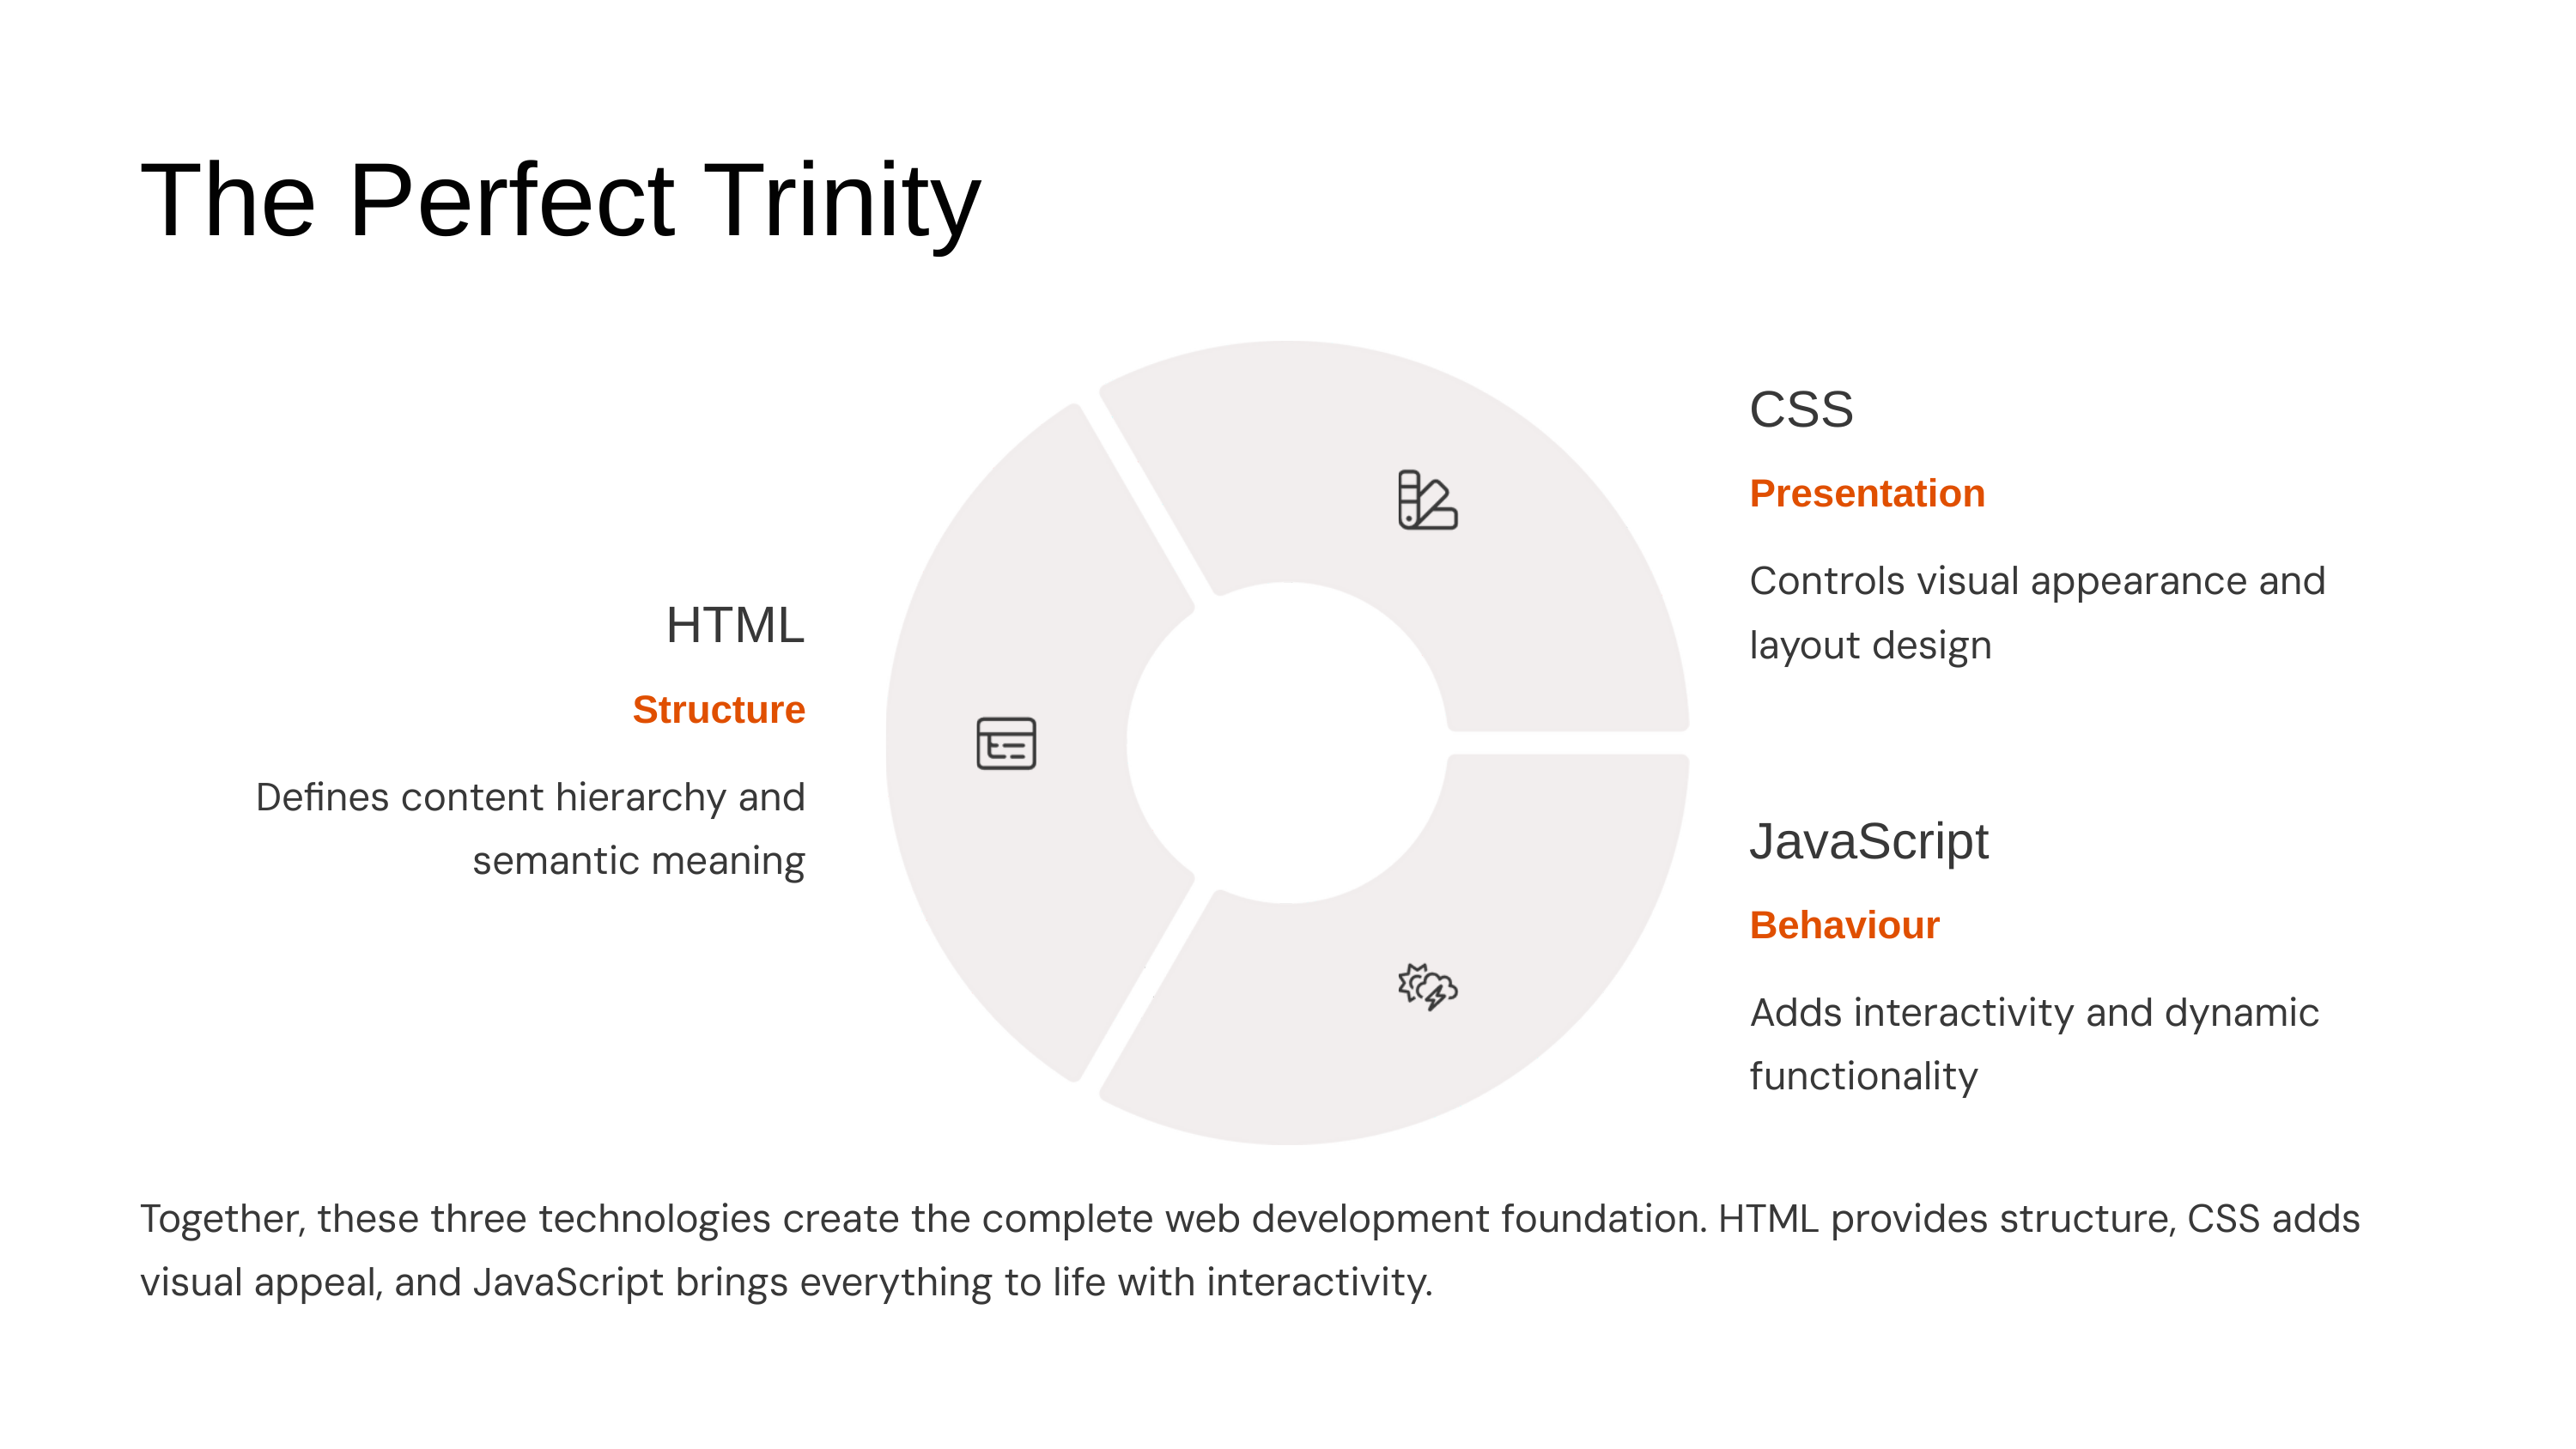

The Perfect Trinity

CSS
Presentation

Controls visual appearance and layout design
HTML
Structure

Defines content hierarchy and semantic meaning
JavaScript
Behaviour

Adds interactivity and dynamic functionality
Together, these three technologies create the complete web development foundation. HTML provides structure, CSS adds visual appeal, and JavaScript brings everything to life with interactivity.